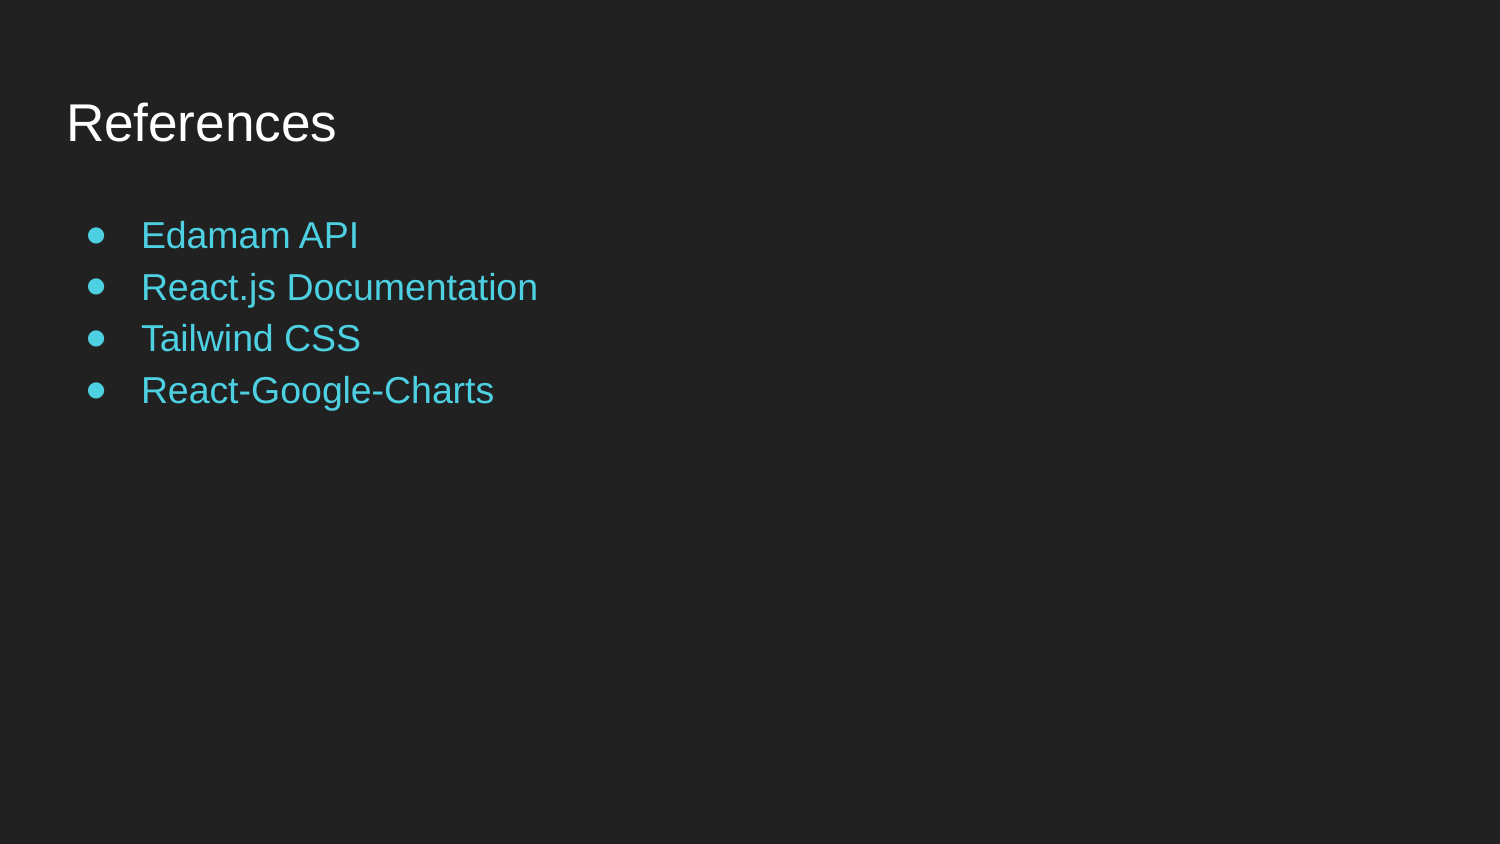

# References
Edamam API
React.js Documentation
Tailwind CSS
React-Google-Charts